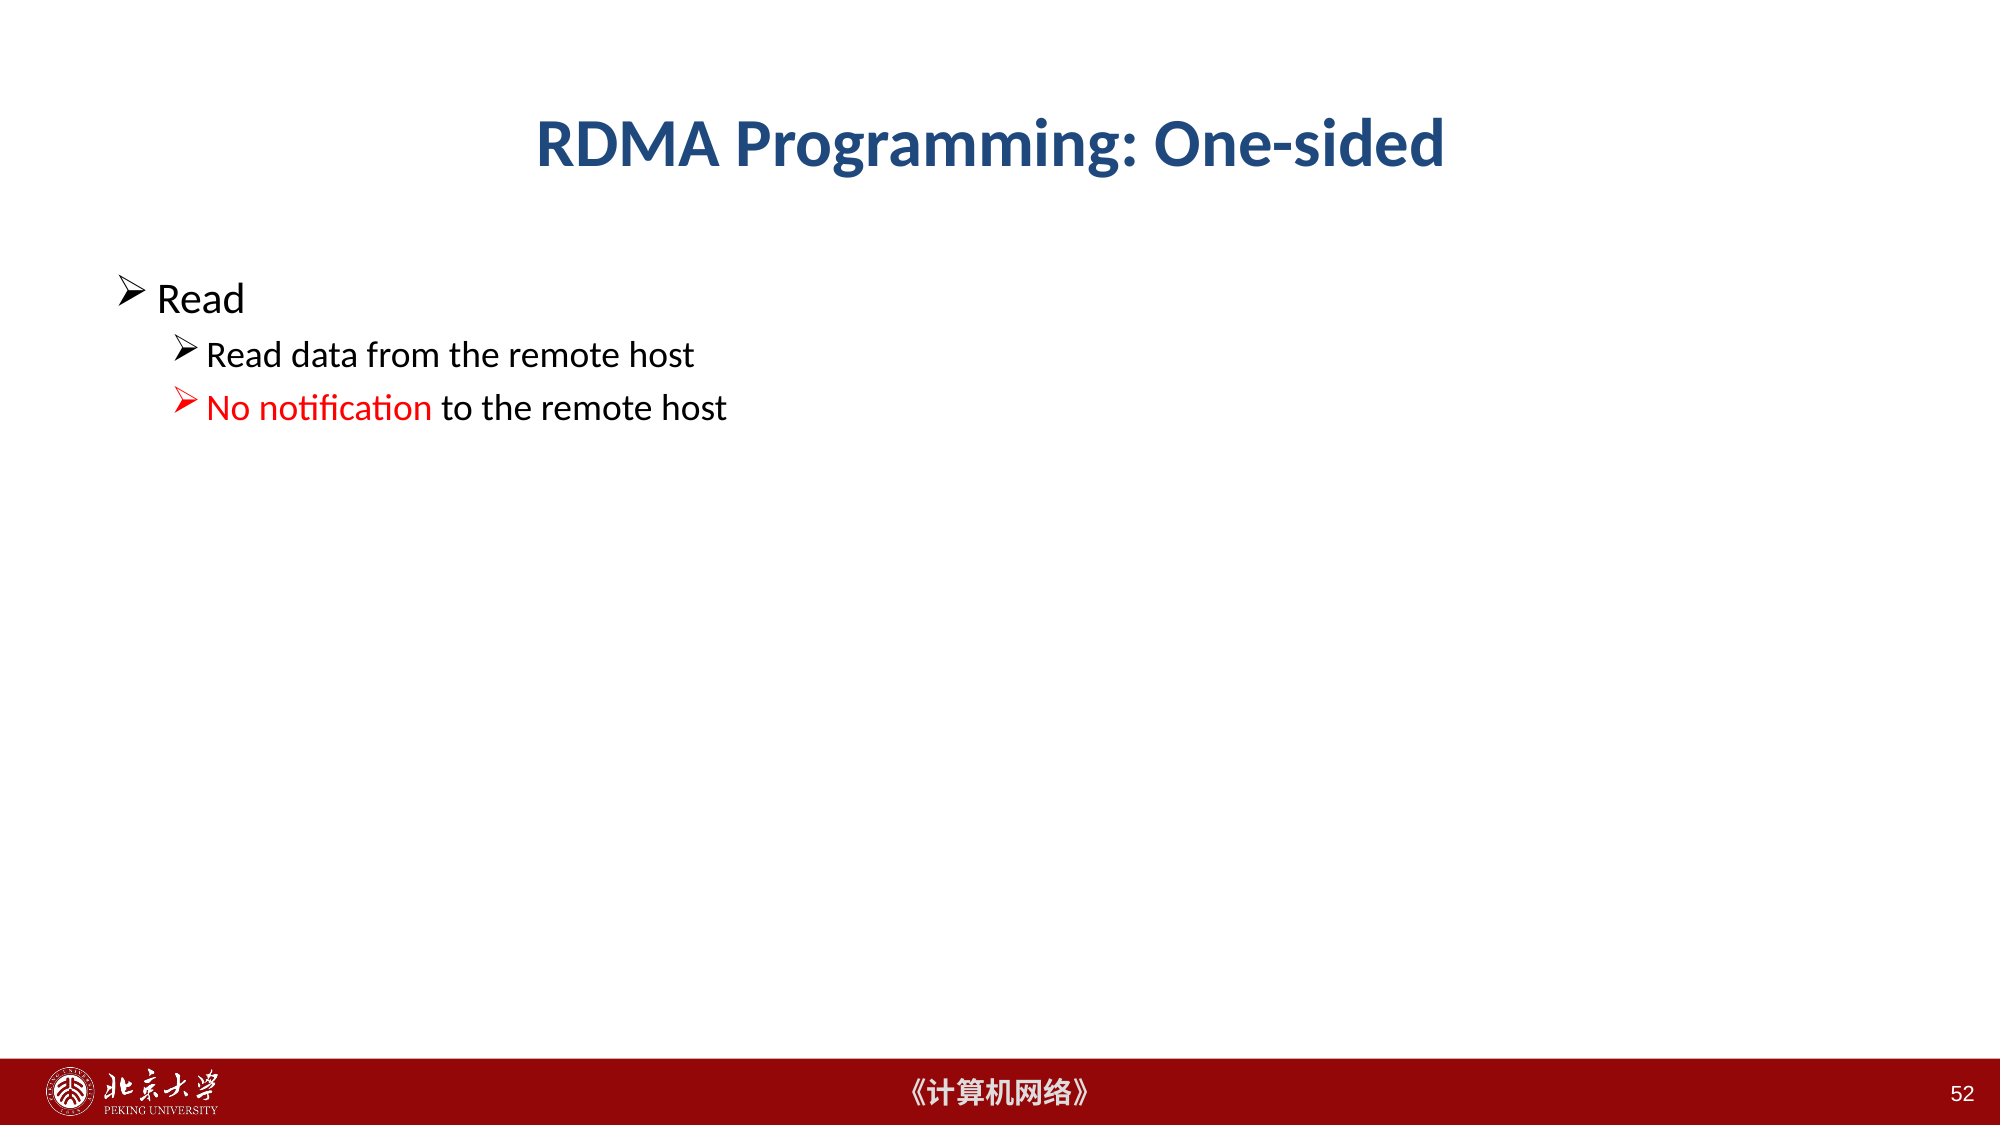

52
# RDMA Programming: One-sided
Read
Read data from the remote host
No notification to the remote host